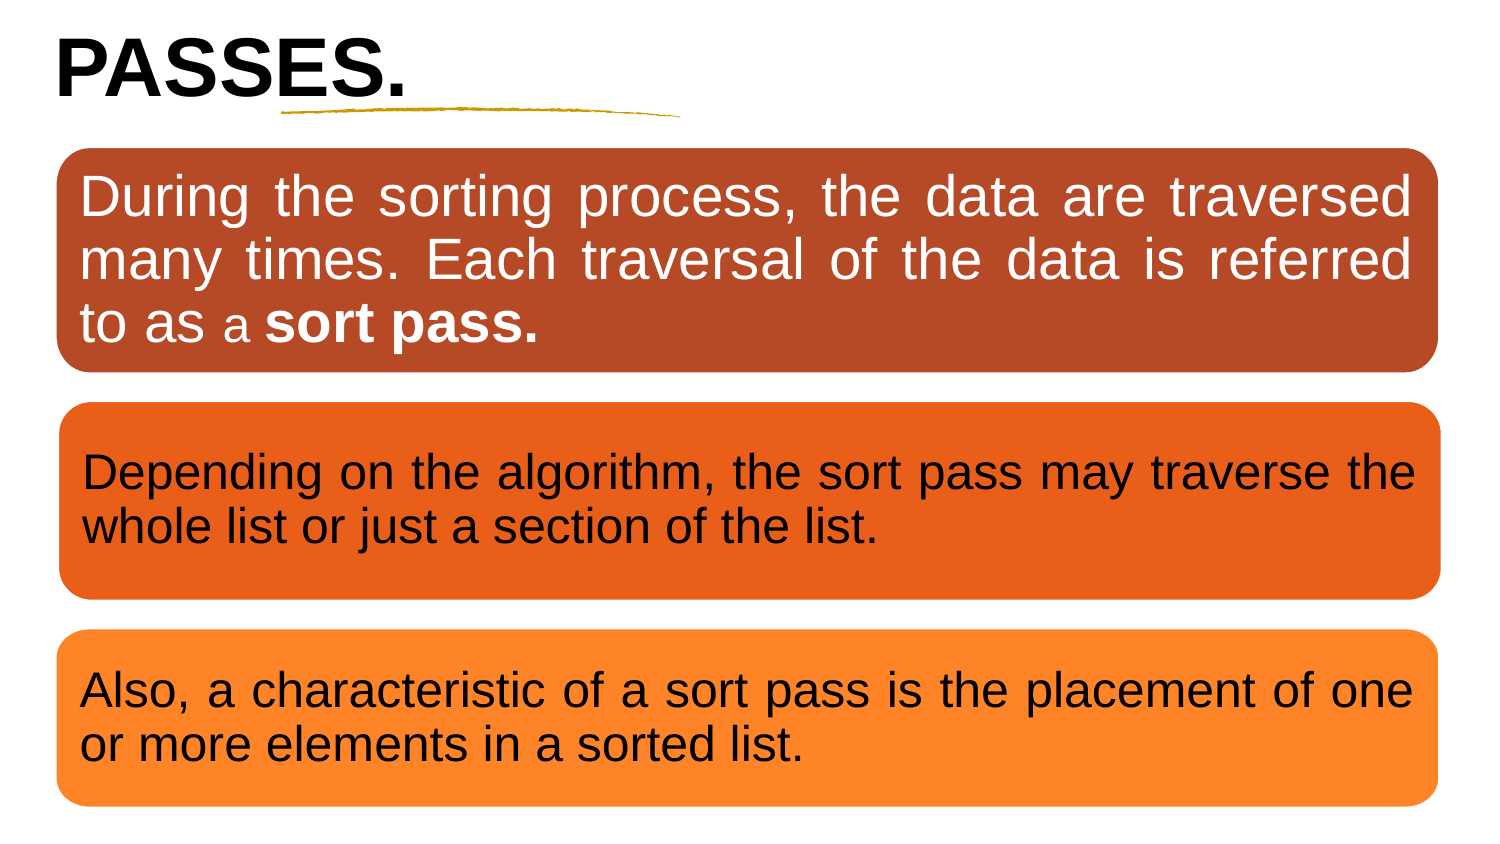

# PASSES.
During the sorting process, the data are traversed many times. Each traversal of the data is referred to as a sort pass.
Depending on the algorithm, the sort pass may traverse the whole list or just a section of the list.
Also, a characteristic of a sort pass is the placement of one or more elements in a sorted list.